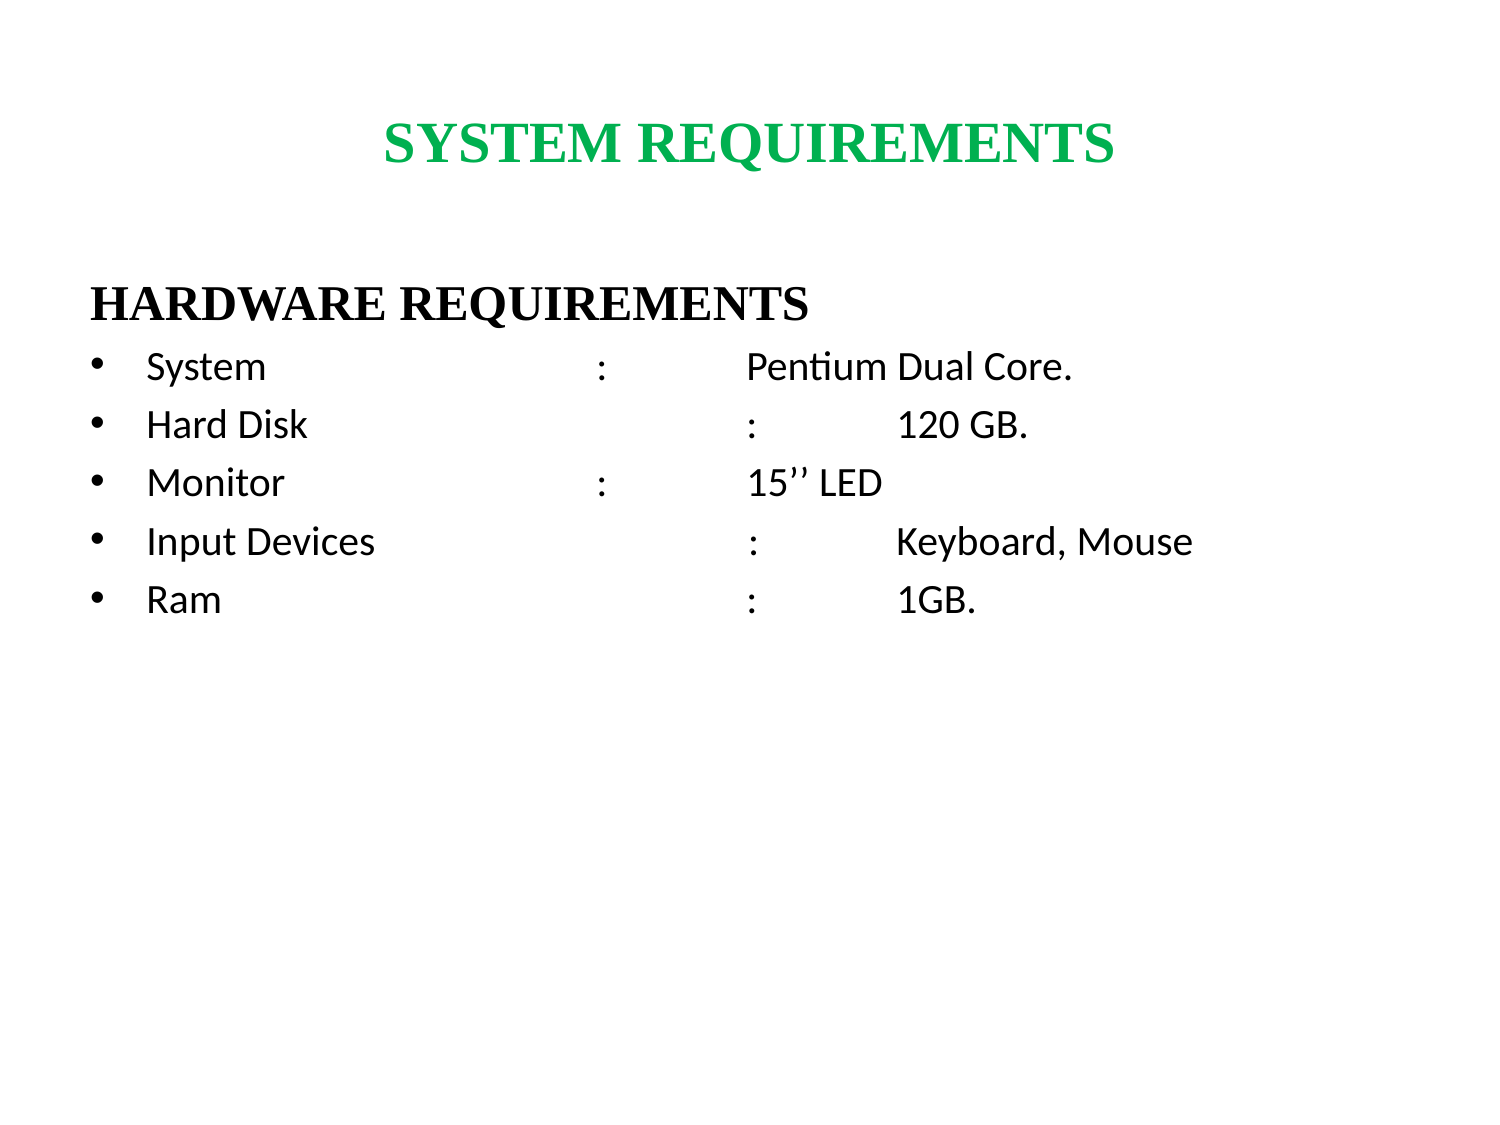

# SYSTEM REQUIREMENTS
HARDWARE REQUIREMENTS
System			: 	Pentium Dual Core.
Hard Disk 			: 	120 GB.
Monitor			: 	15’’ LED
Input Devices		                : 	Keyboard, Mouse
Ram				: 	1GB.